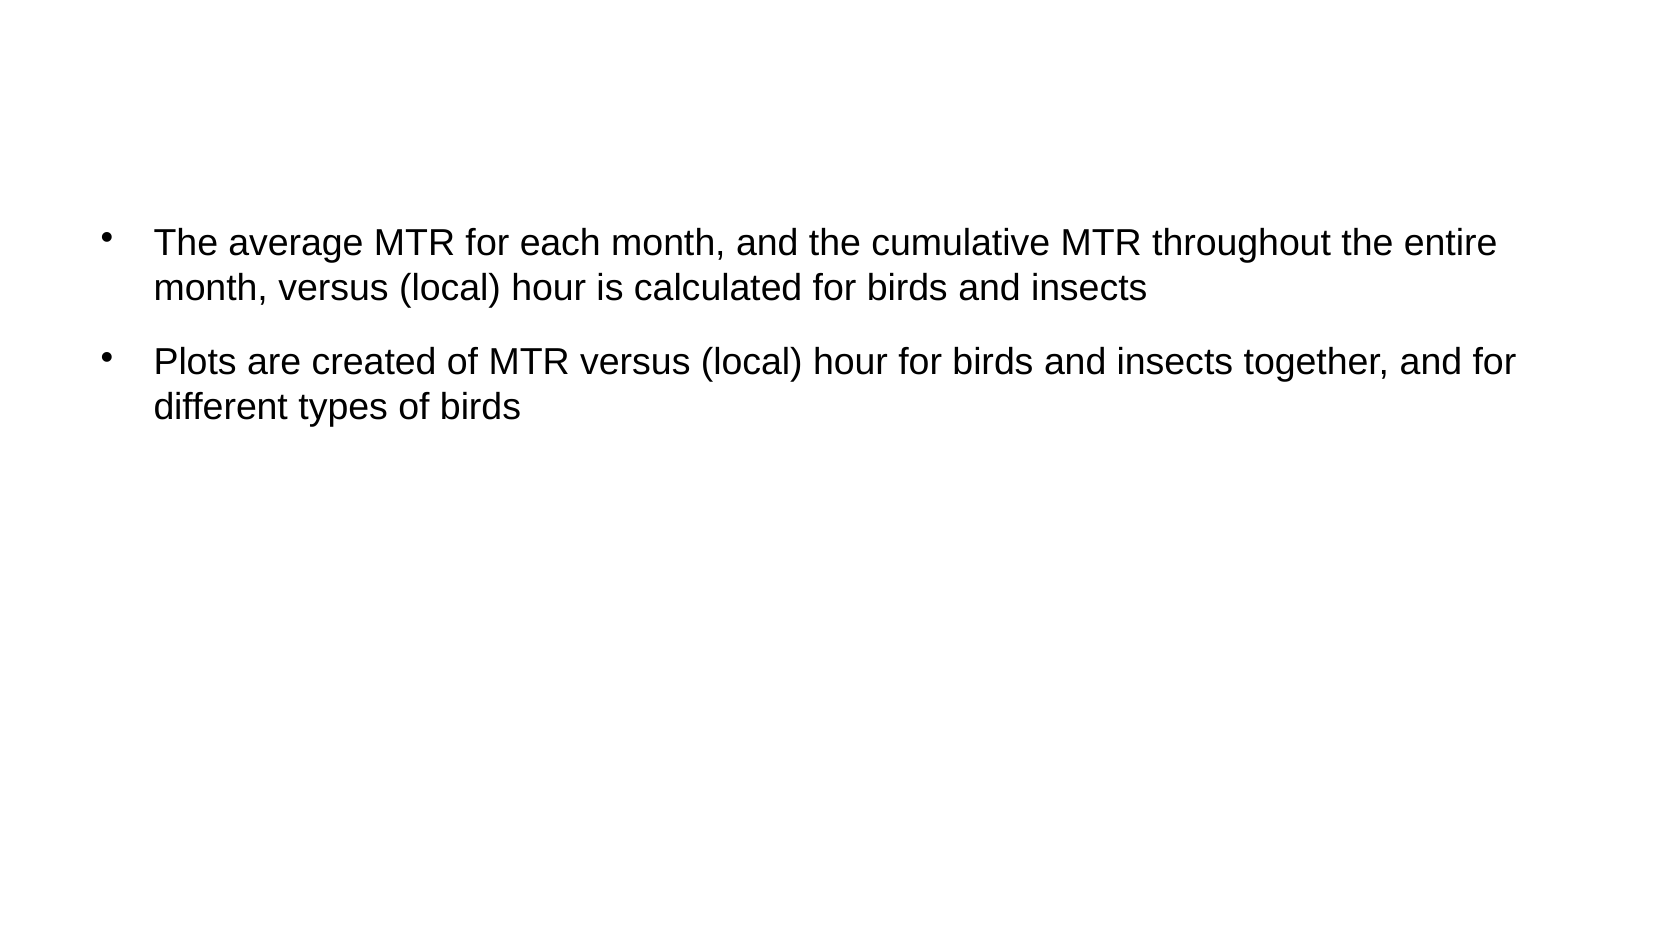

The average MTR for each month, and the cumulative MTR throughout the entire month, versus (local) hour is calculated for birds and insects
Plots are created of MTR versus (local) hour for birds and insects together, and for different types of birds